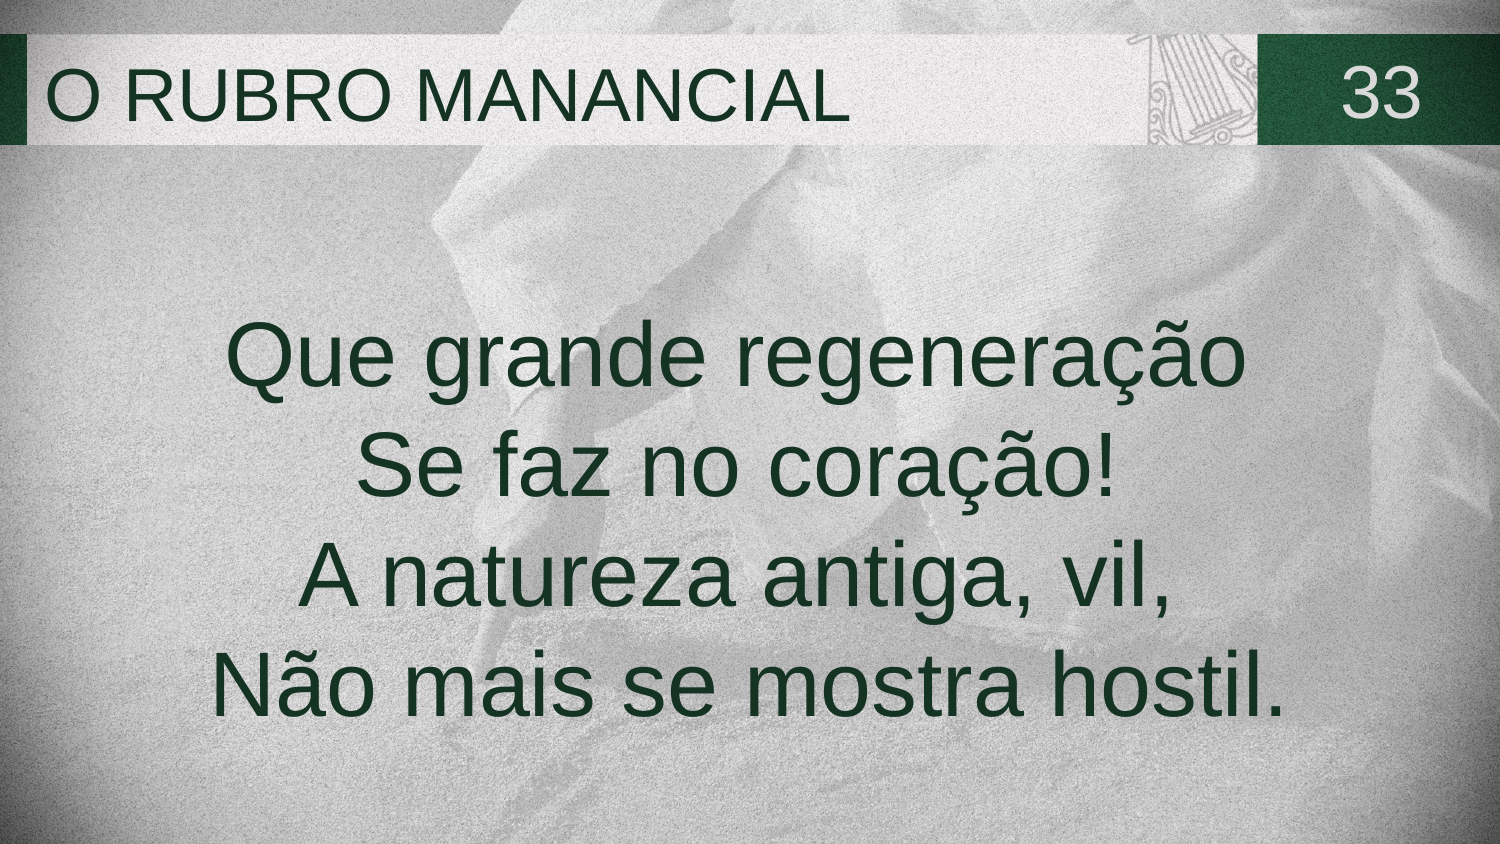

# O RUBRO MANANCIAL
33
Que grande regeneração
Se faz no coração!
A natureza antiga, vil,
Não mais se mostra hostil.